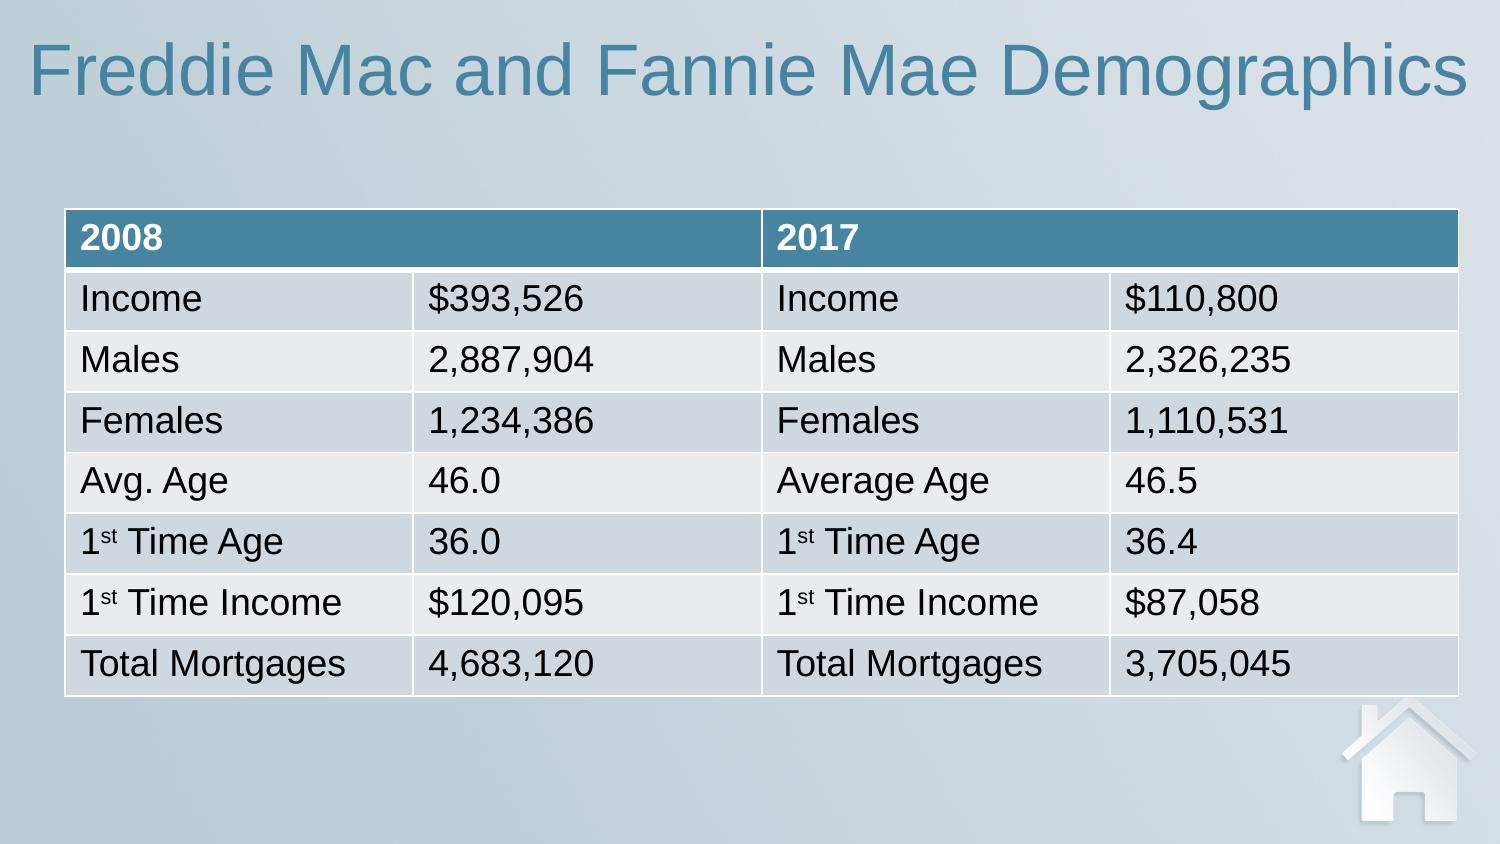

Freddie Mac and Fannie Mae Demographics
| 2008 |  | 2017 |  |
| --- | --- | --- | --- |
| Income | $393,526 | Income | $110,800 |
| Males | 2,887,904 | Males | 2,326,235 |
| Females | 1,234,386 | Females | 1,110,531 |
| Avg. Age | 46.0 | Average Age | 46.5 |
| 1st Time Age | 36.0 | 1st Time Age | 36.4 |
| 1st Time Income | $120,095 | 1st Time Income | $87,058 |
| Total Mortgages | 4,683,120 | Total Mortgages | 3,705,045 |